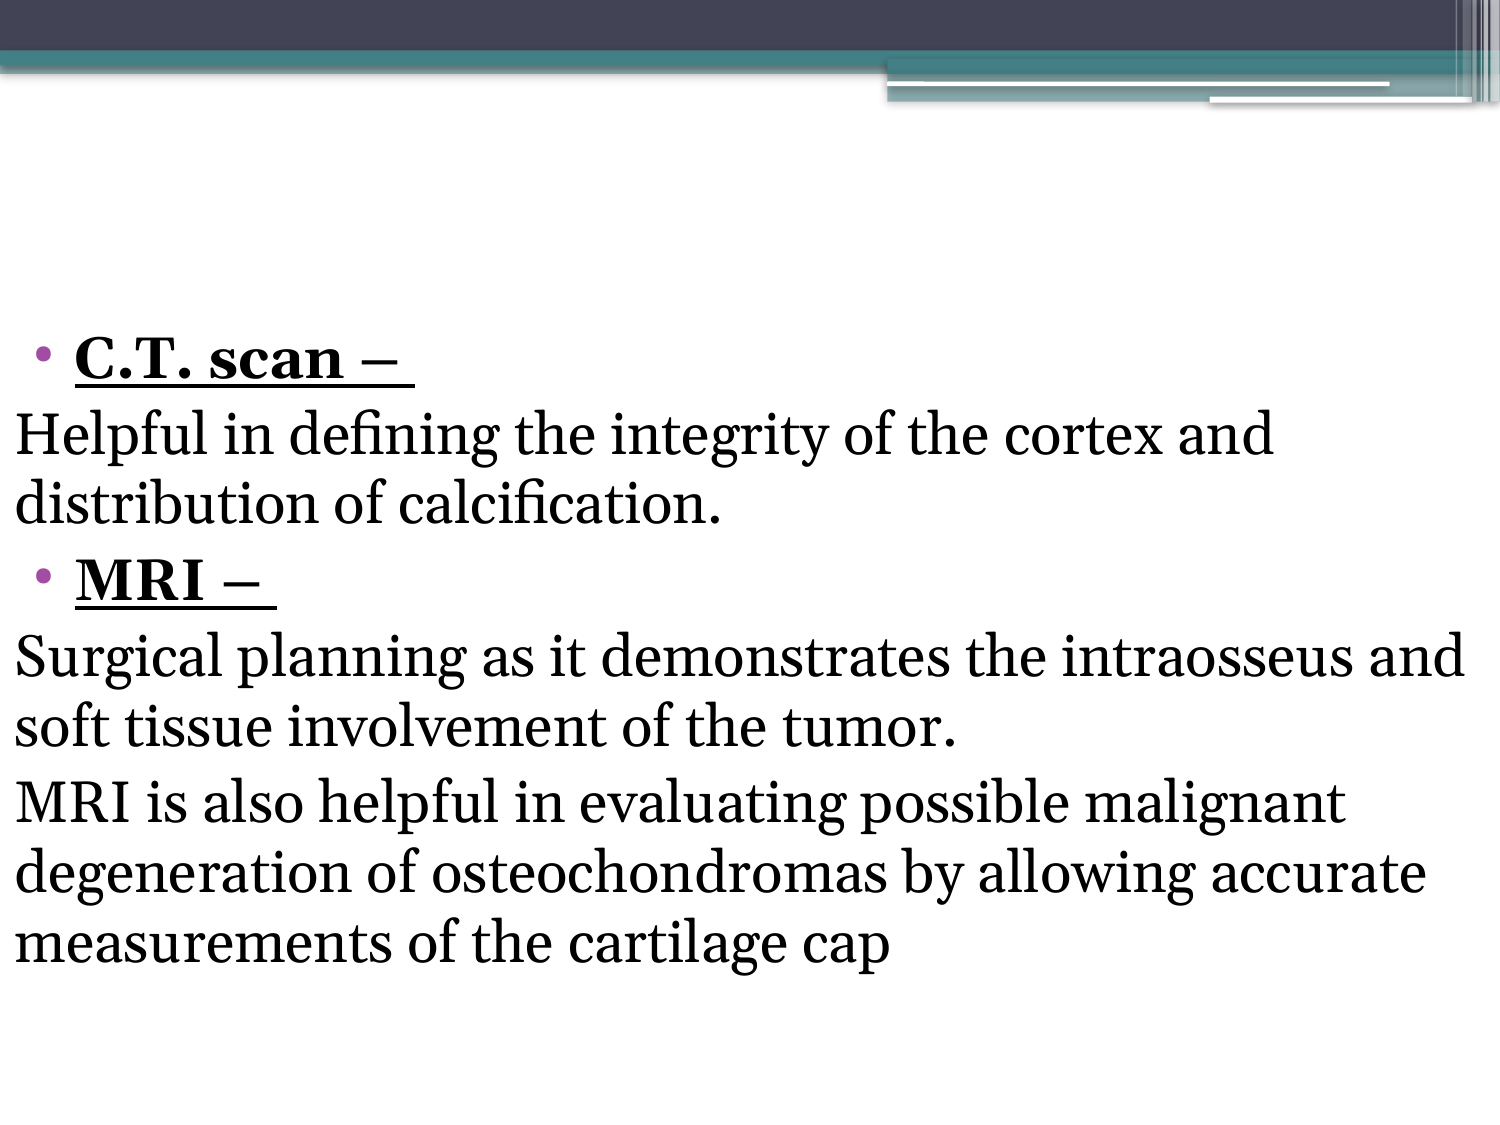

C.T. scan –
Helpful in defining the integrity of the cortex and distribution of calcification.
MRI –
Surgical planning as it demonstrates the intraosseus and soft tissue involvement of the tumor.
MRI is also helpful in evaluating possible malignant degeneration of osteochondromas by allowing accurate measurements of the cartilage cap